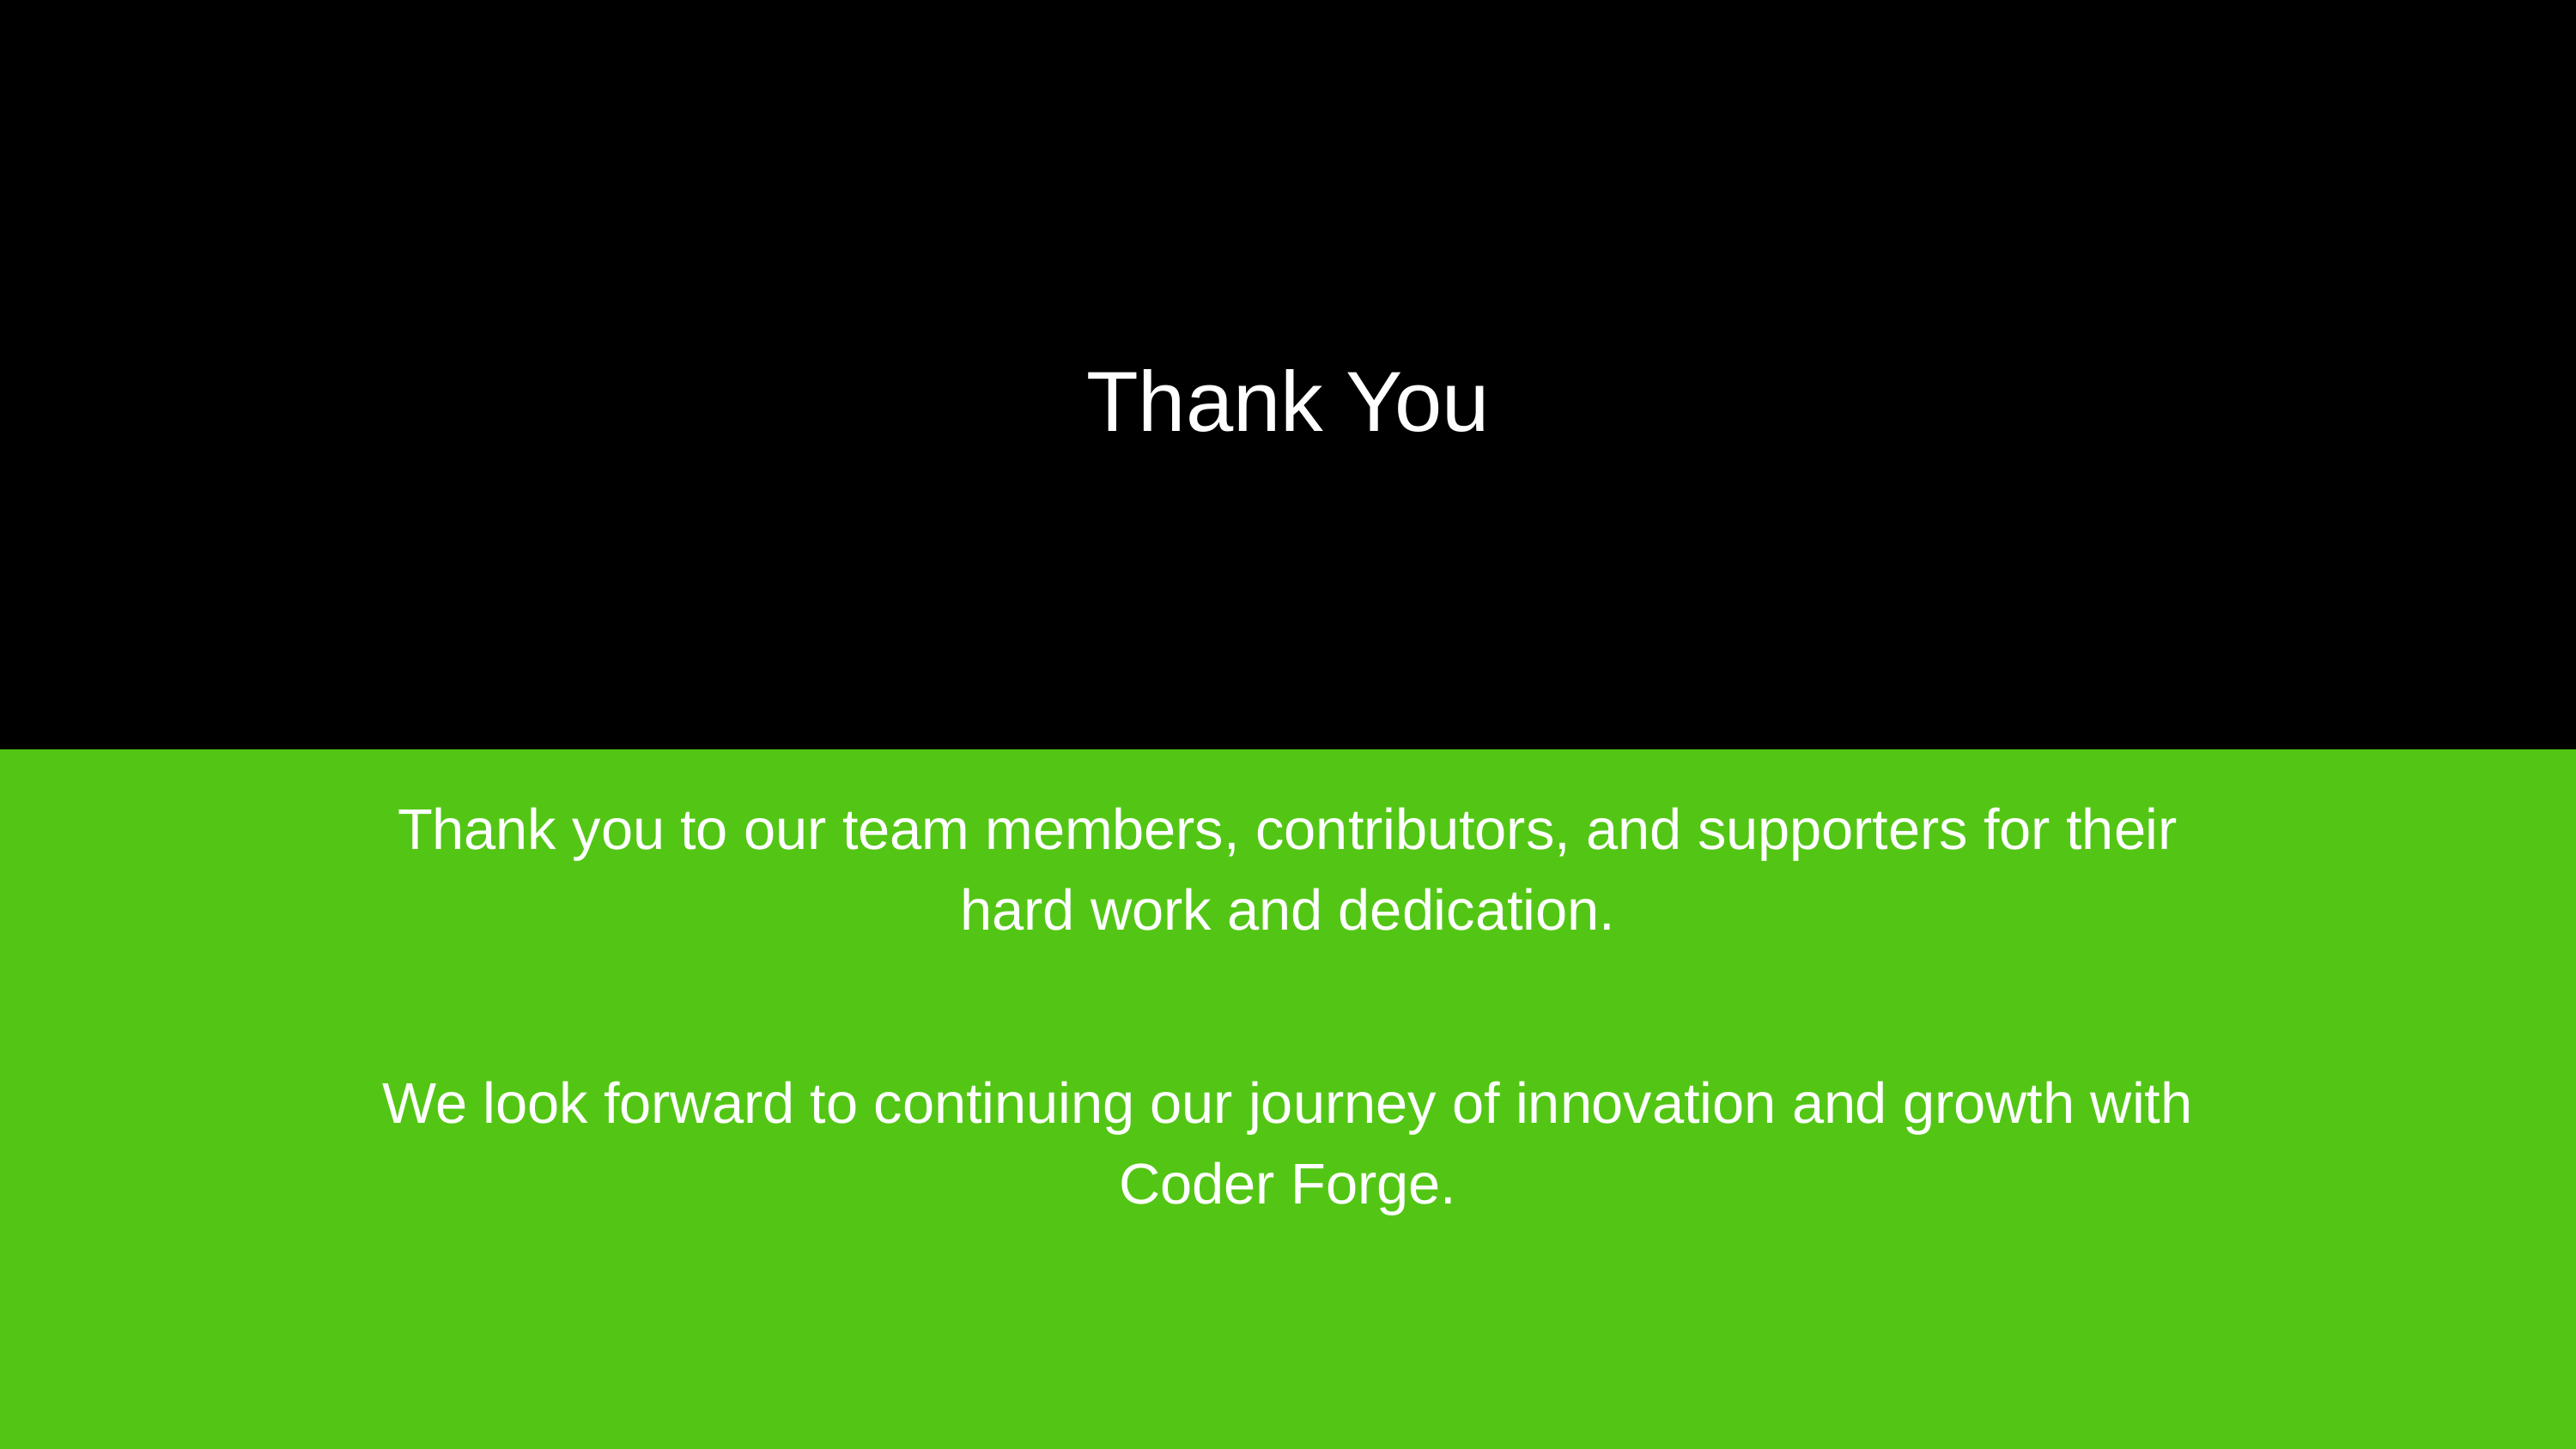

Thank You

Thank you to our team members, contributors, and supporters for their hard work and dedication.

We look forward to continuing our journey of innovation and growth with Coder Forge.